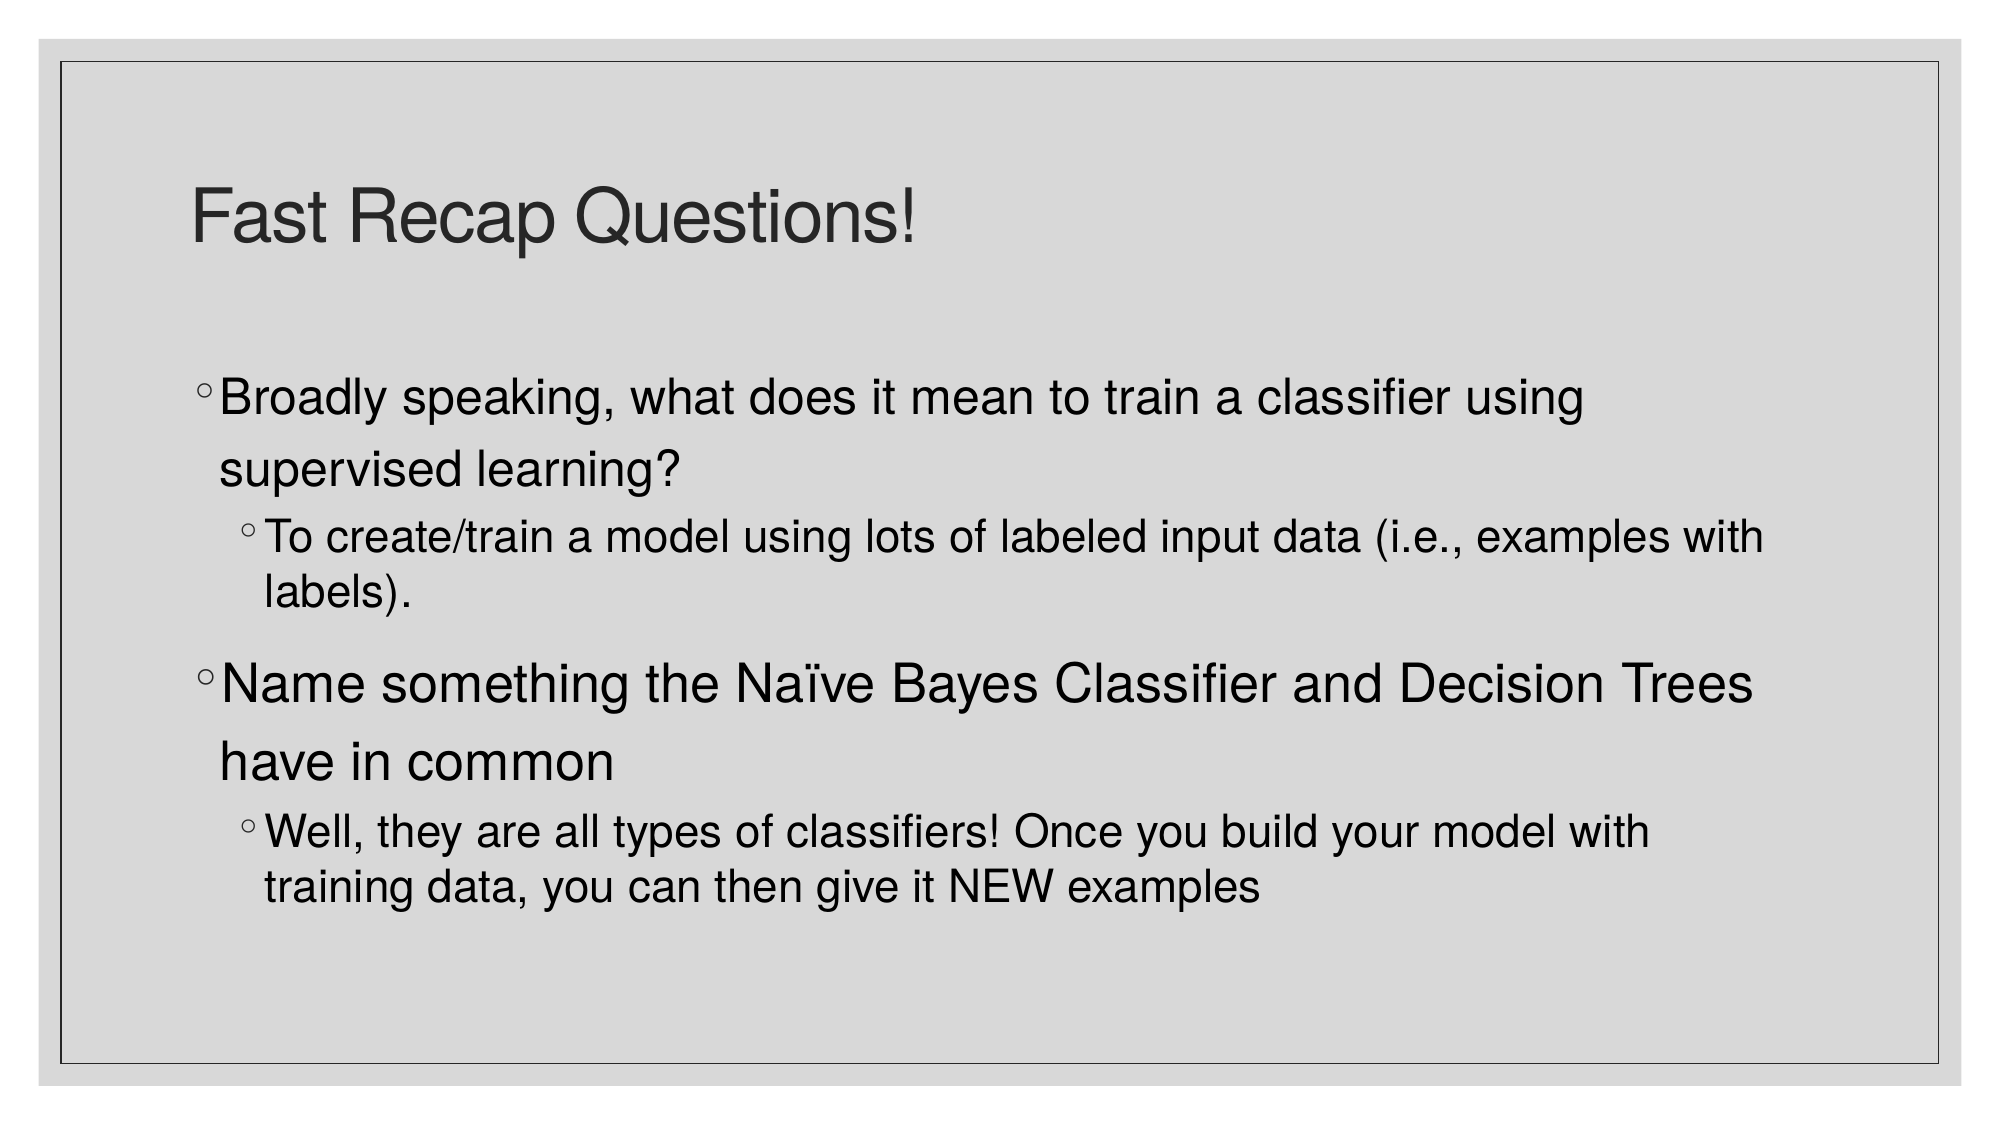

# Fast Recap Questions!
Broadly speaking, what does it mean to train a classifier using supervised learning?
To create/train a model using lots of labeled input data (i.e., examples with labels).
Name something the Naïve Bayes Classifier and Decision Trees have in common
Well, they are all types of classifiers! Once you build your model with training data, you can then give it NEW examples